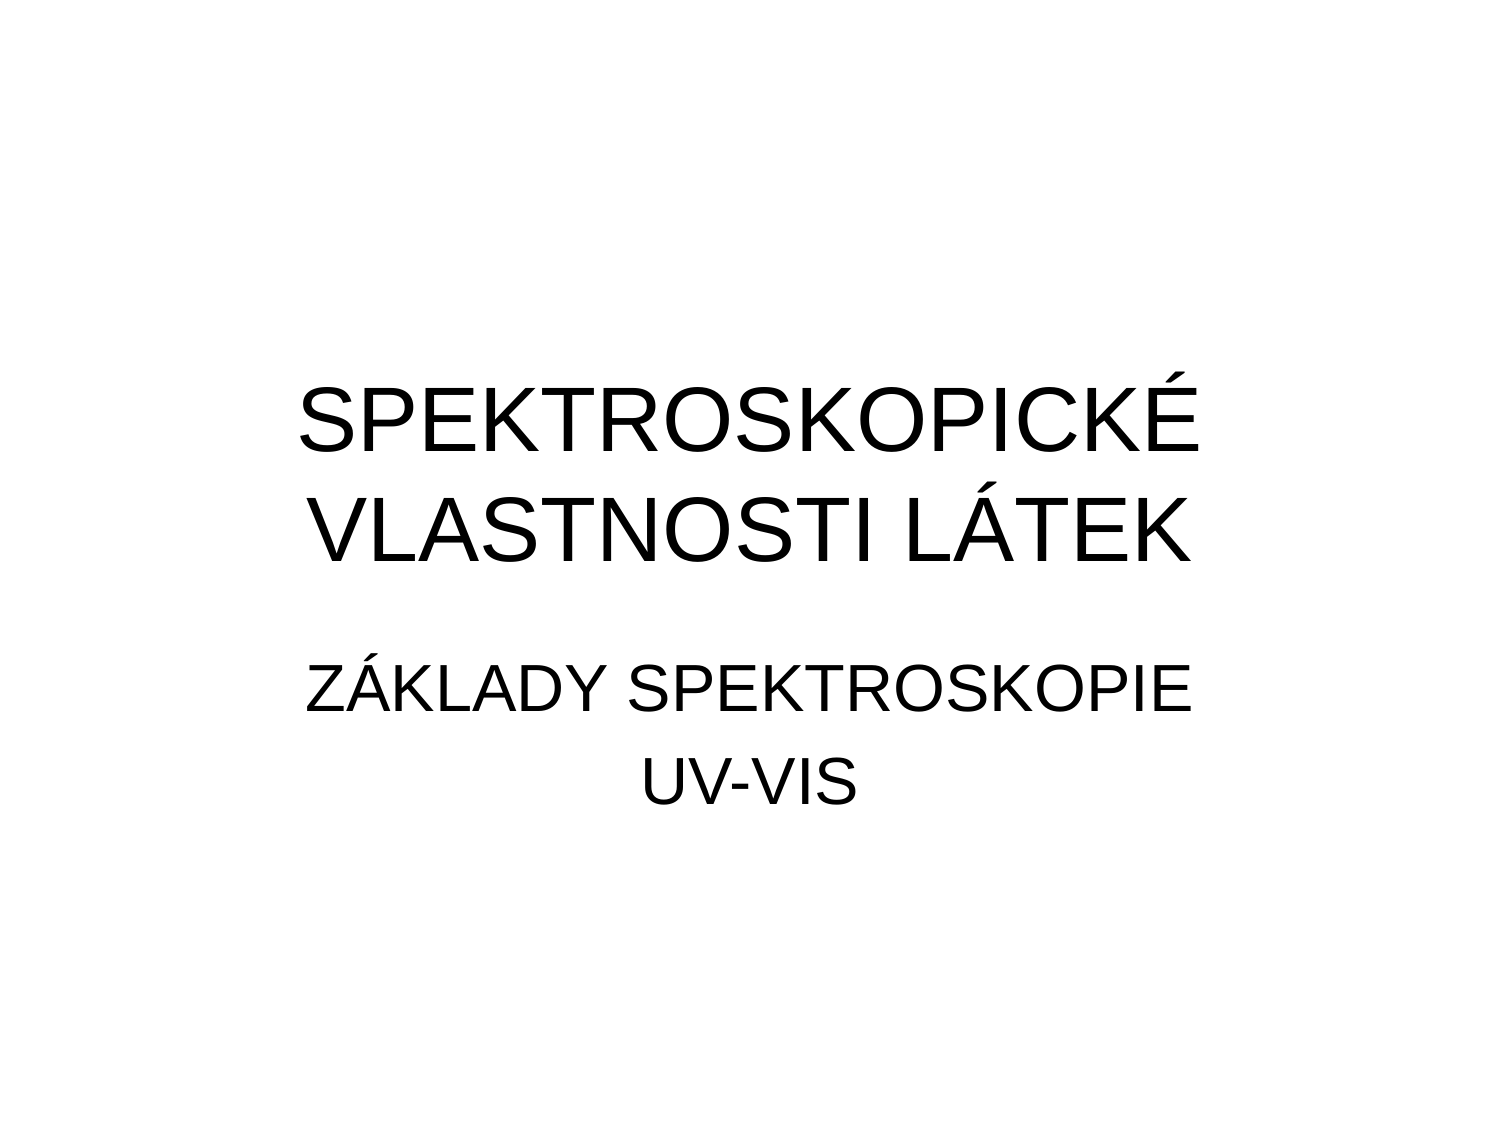

# SPEKTROSKOPICKÉ VLASTNOSTI LÁTEK
ZÁKLADY SPEKTROSKOPIE
UV-VIS